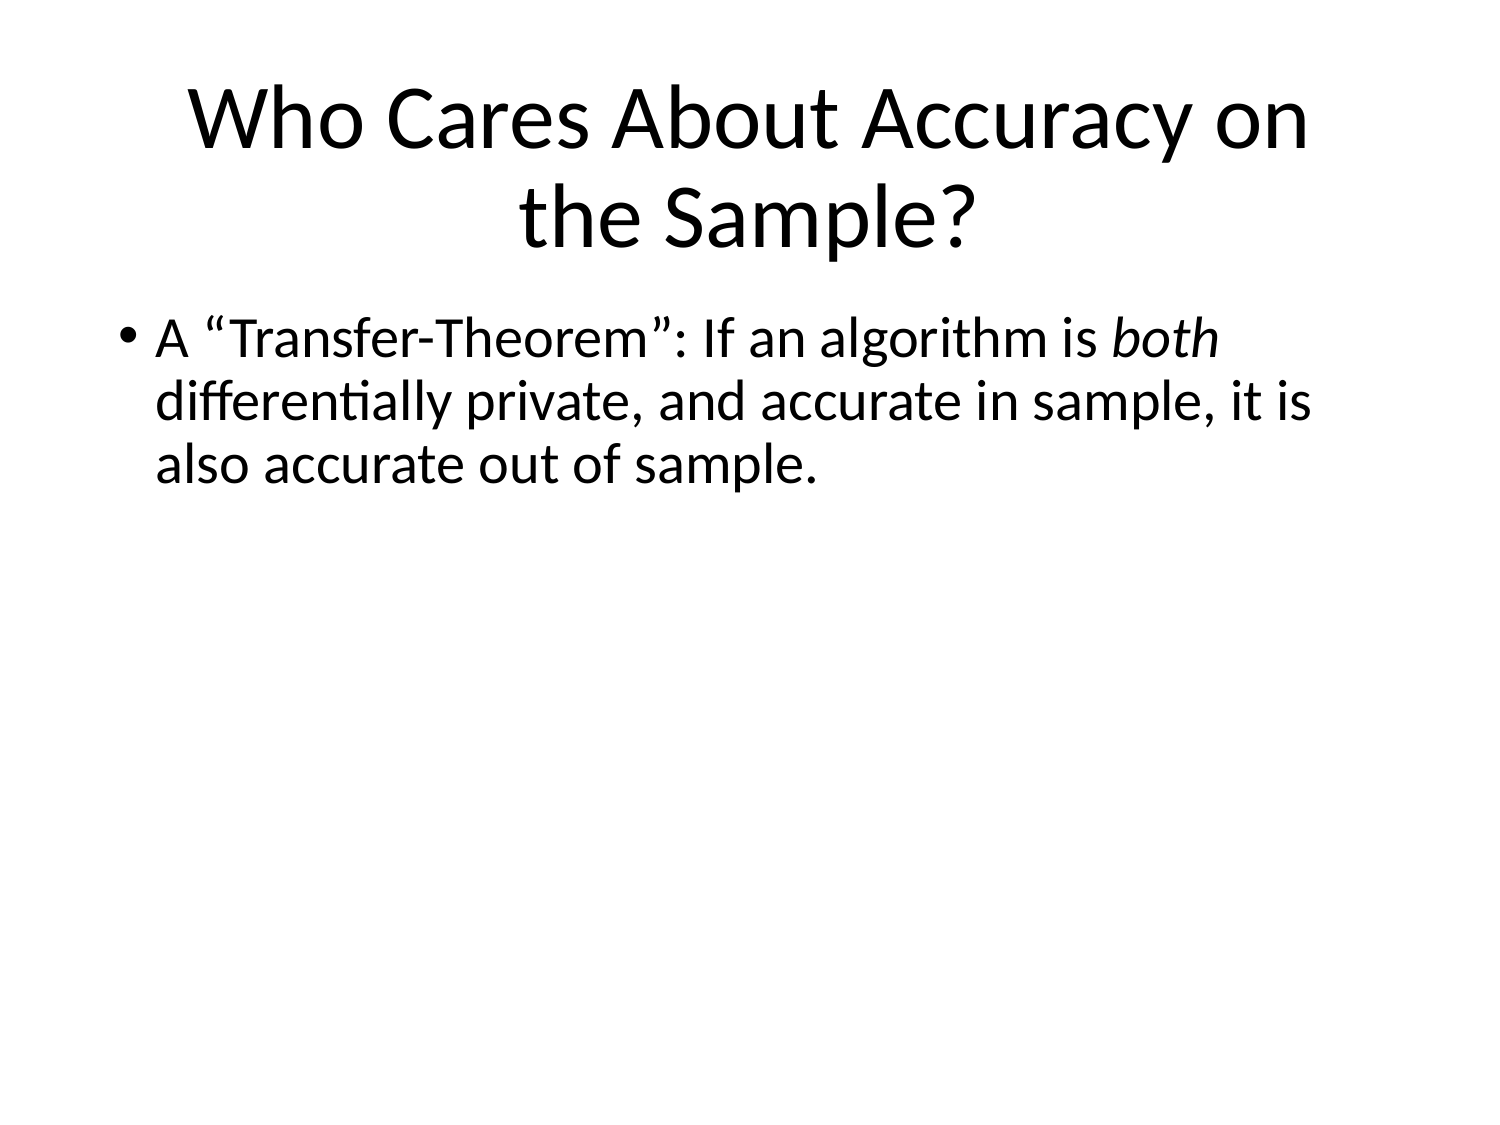

# Who Cares About Accuracy on the Sample?
A “Transfer-Theorem”: If an algorithm is both differentially private, and accurate in sample, it is also accurate out of sample.